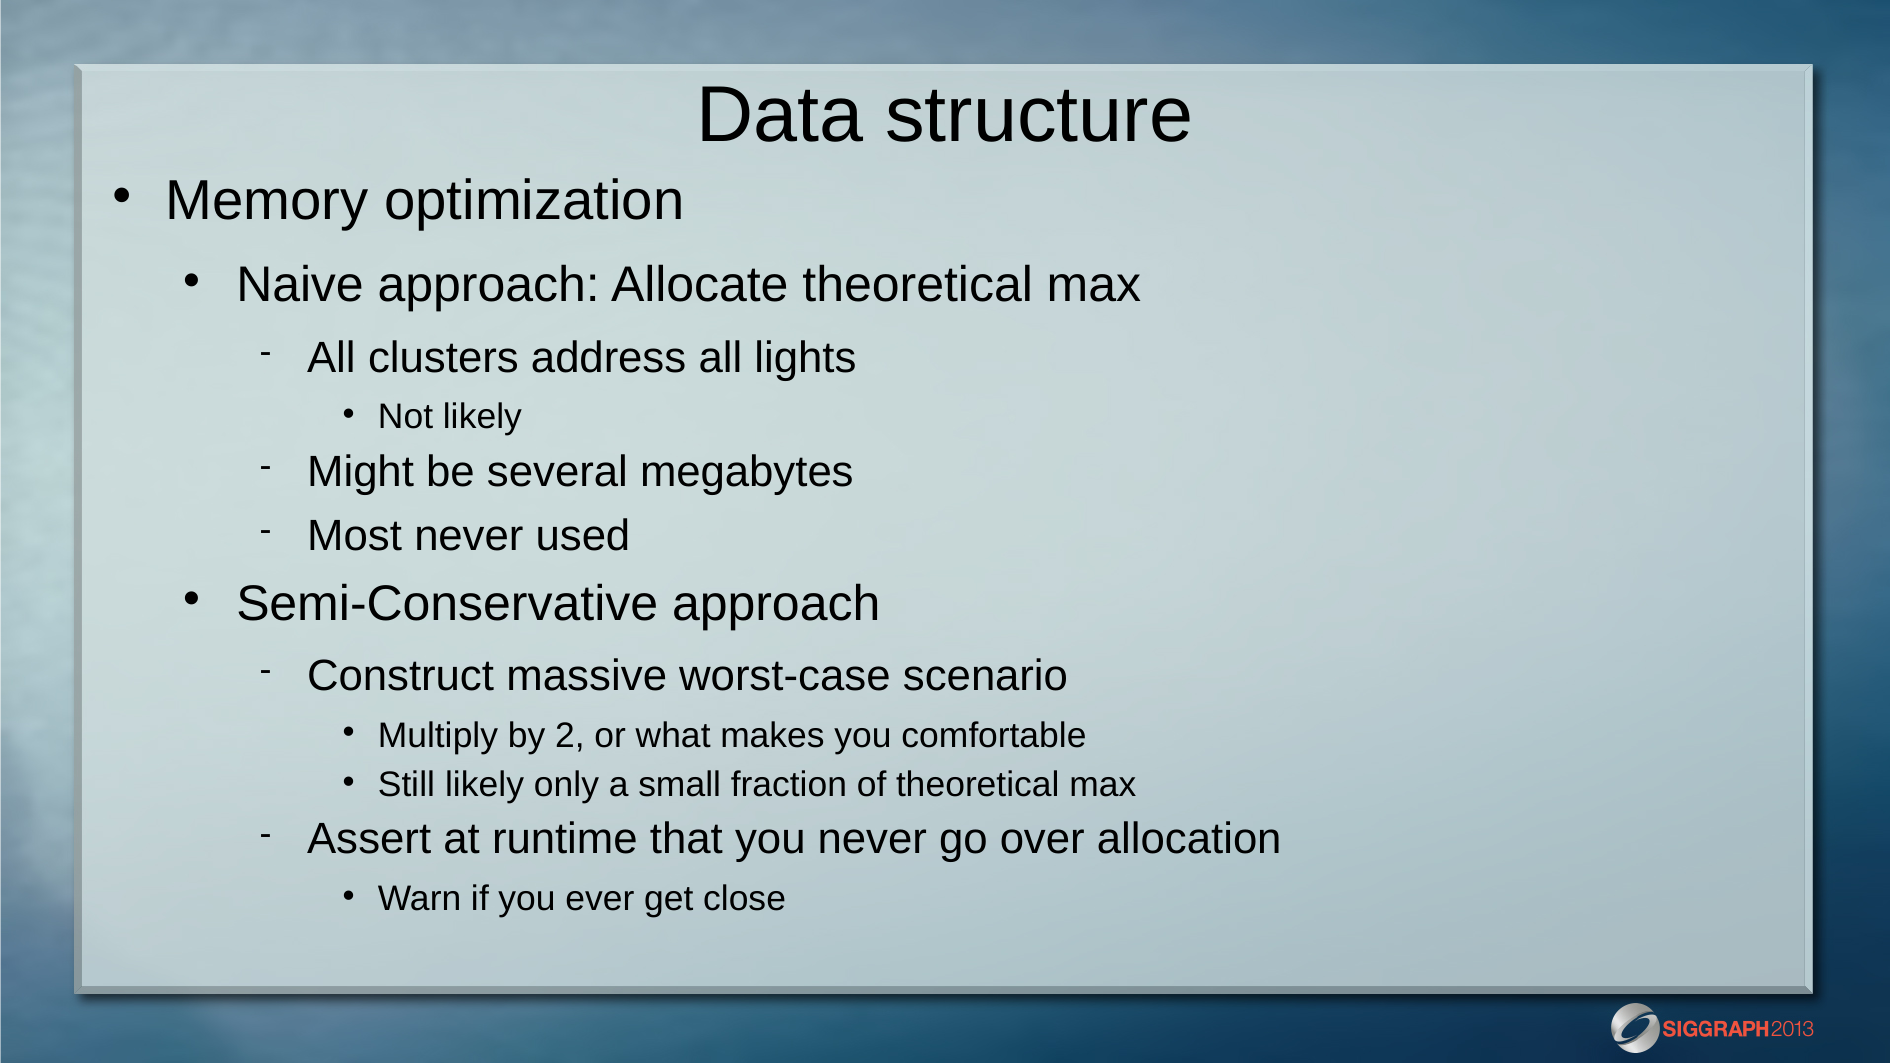

Data structure
# Memory optimization
Naive approach: Allocate theoretical max
All clusters address all lights
Not likely
Might be several megabytes
Most never used
Semi-Conservative approach
Construct massive worst-case scenario
Multiply by 2, or what makes you comfortable
Still likely only a small fraction of theoretical max
Assert at runtime that you never go over allocation
Warn if you ever get close